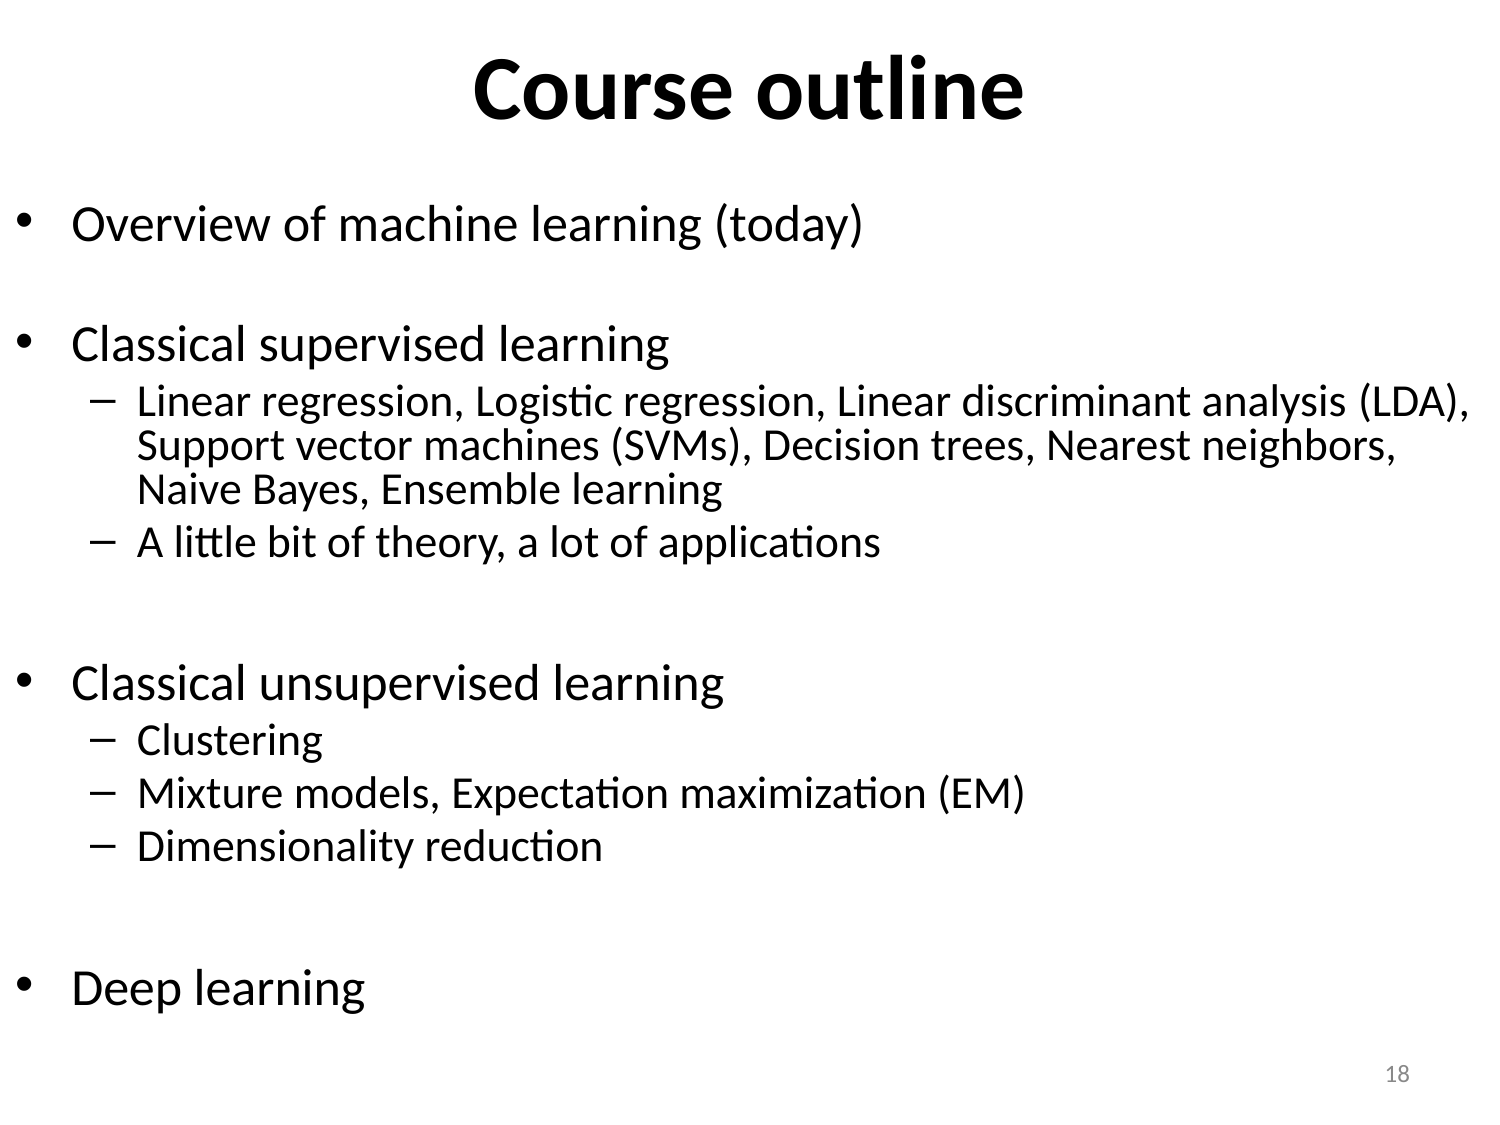

# Course outline
Overview of machine learning (today)

Classical supervised learning
Linear regression, Logistic regression, Linear discriminant analysis (LDA), Support vector machines (SVMs), Decision trees, Nearest neighbors, Naive Bayes, Ensemble learning
A little bit of theory, a lot of applications

Classical unsupervised learning
Clustering
Mixture models, Expectation maximization (EM)
Dimensionality reduction

Deep learning
18